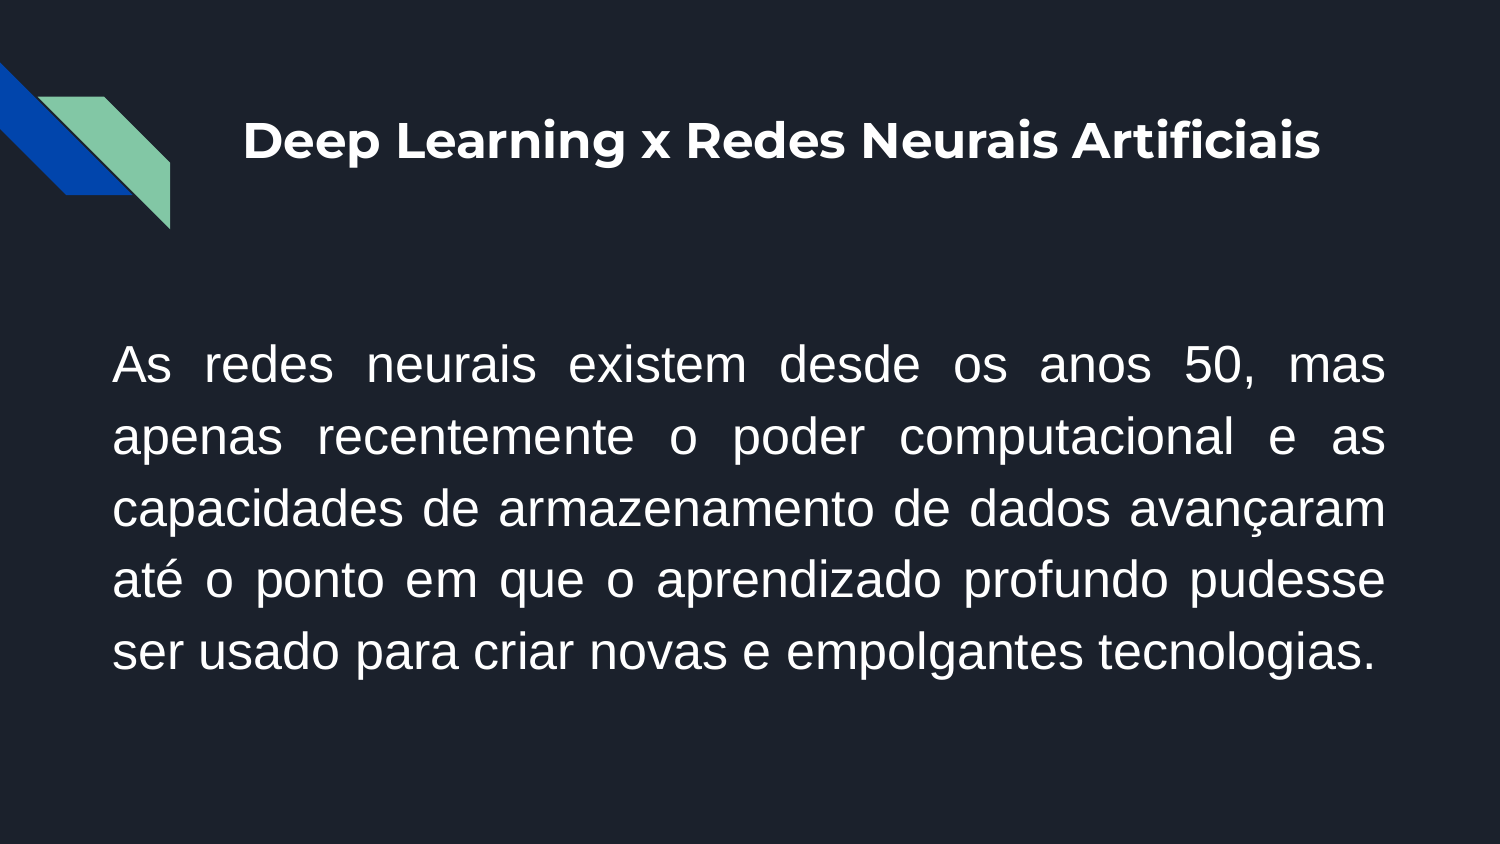

# Deep Learning x Redes Neurais Artificiais
As redes neurais existem desde os anos 50, mas apenas recentemente o poder computacional e as capacidades de armazenamento de dados avançaram até o ponto em que o aprendizado profundo pudesse ser usado para criar novas e empolgantes tecnologias.